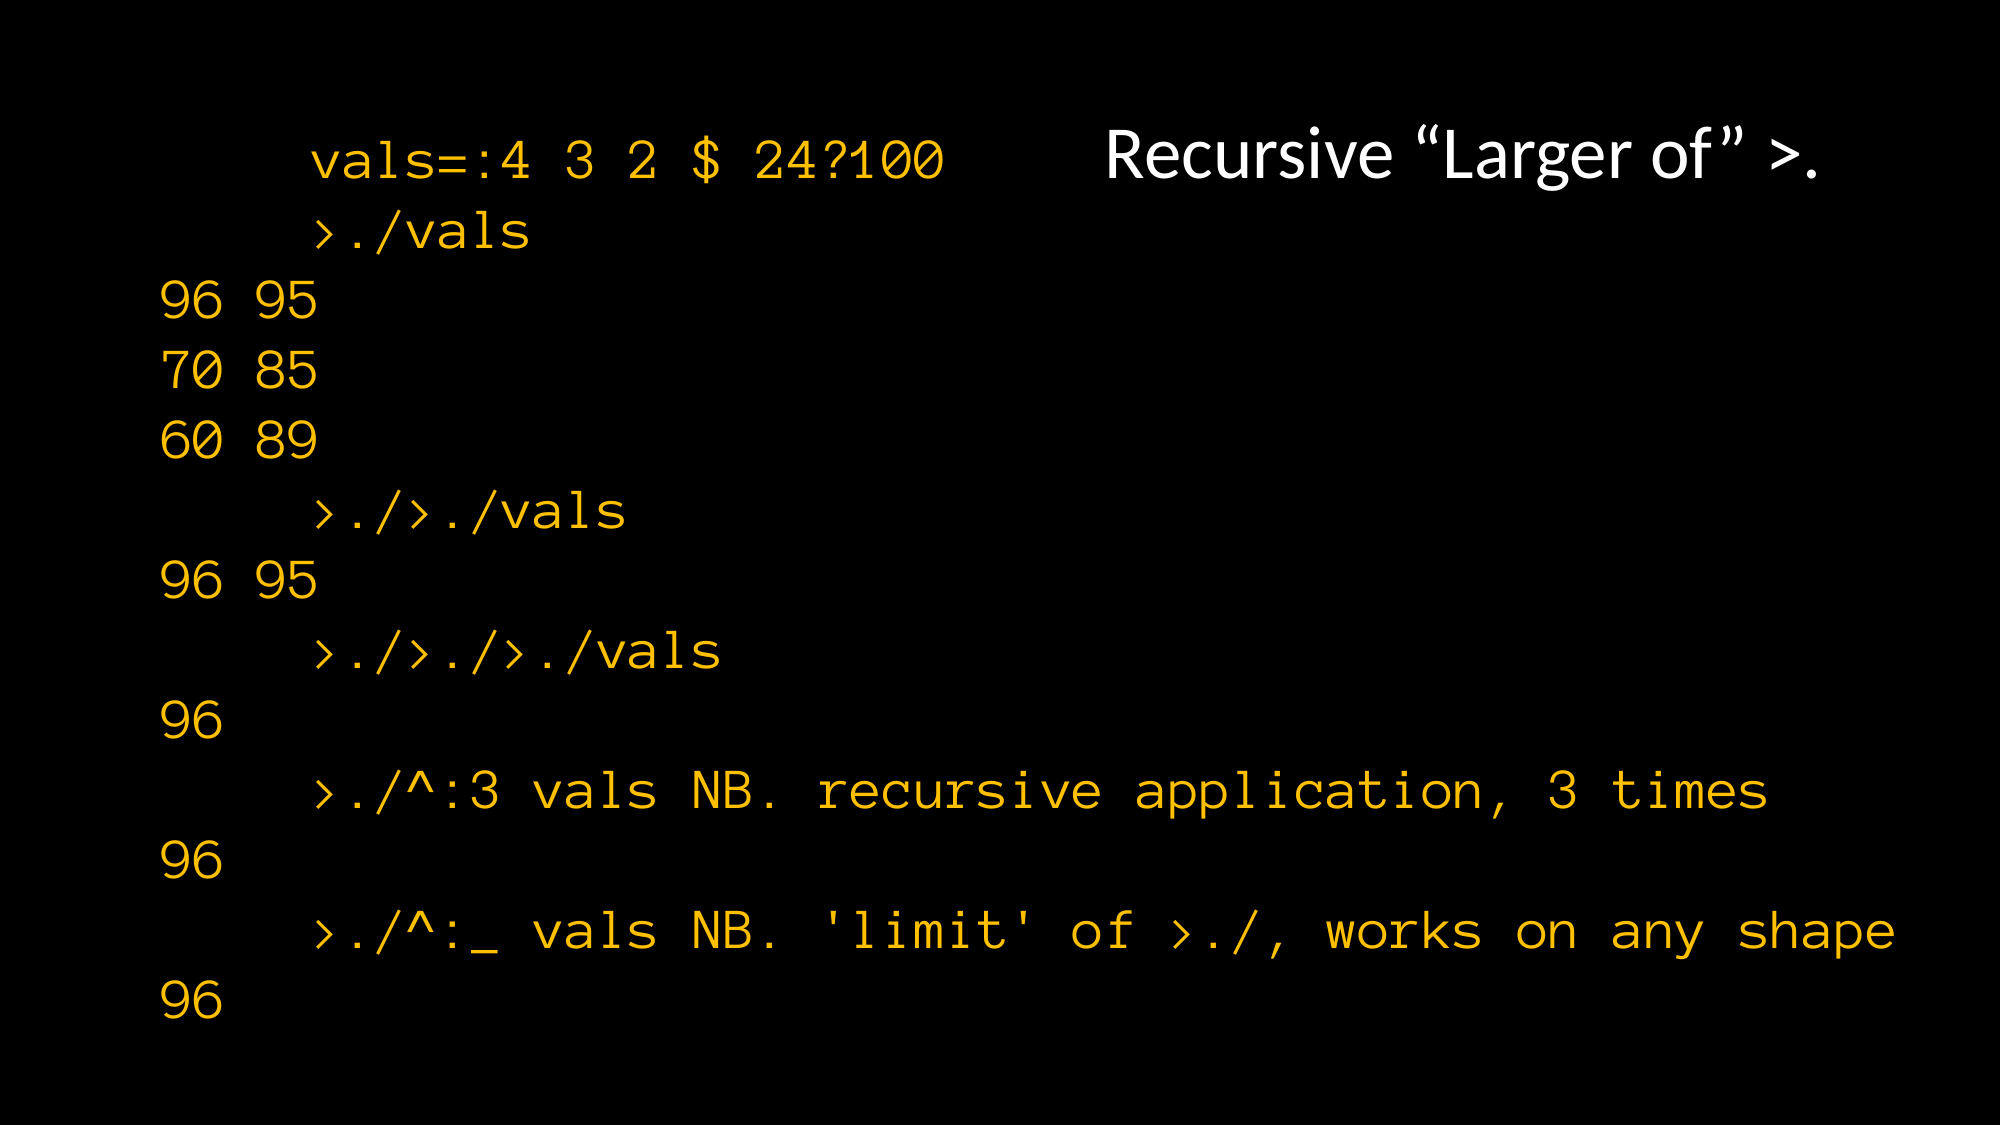

Recursive “Larger of” >.
	vals=:4 3 2 $ 24?100
	>./vals
96 95
70 85
60 89
	>./>./vals
96 95
	>./>./>./vals
96
	>./^:3 vals NB. recursive application, 3 times
96
	>./^:_ vals NB. 'limit' of >./, works on any shape
96